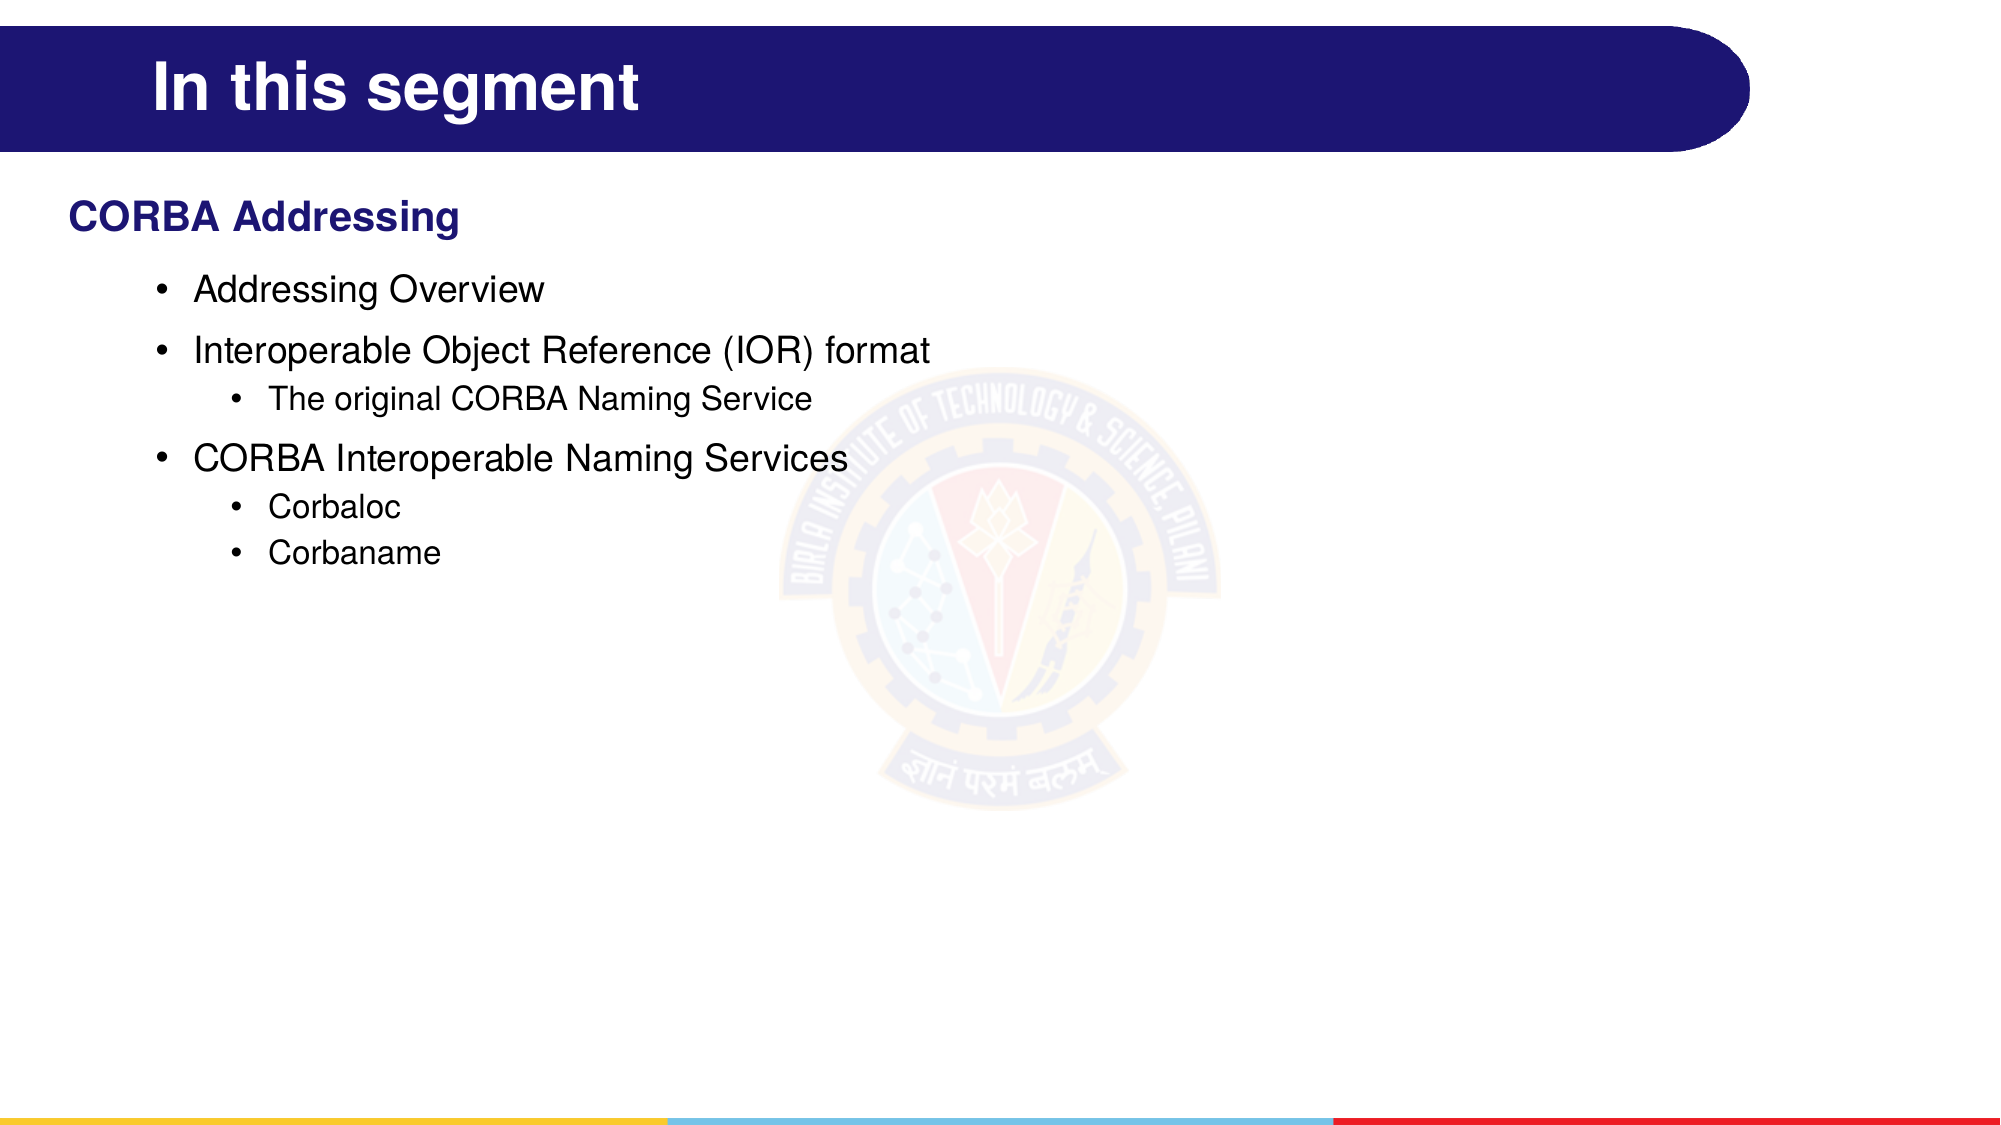

# In this segment
CORBA Addressing
Addressing Overview
Interoperable Object Reference (IOR) format
The original CORBA Naming Service
CORBA Interoperable Naming Services
Corbaloc
Corbaname